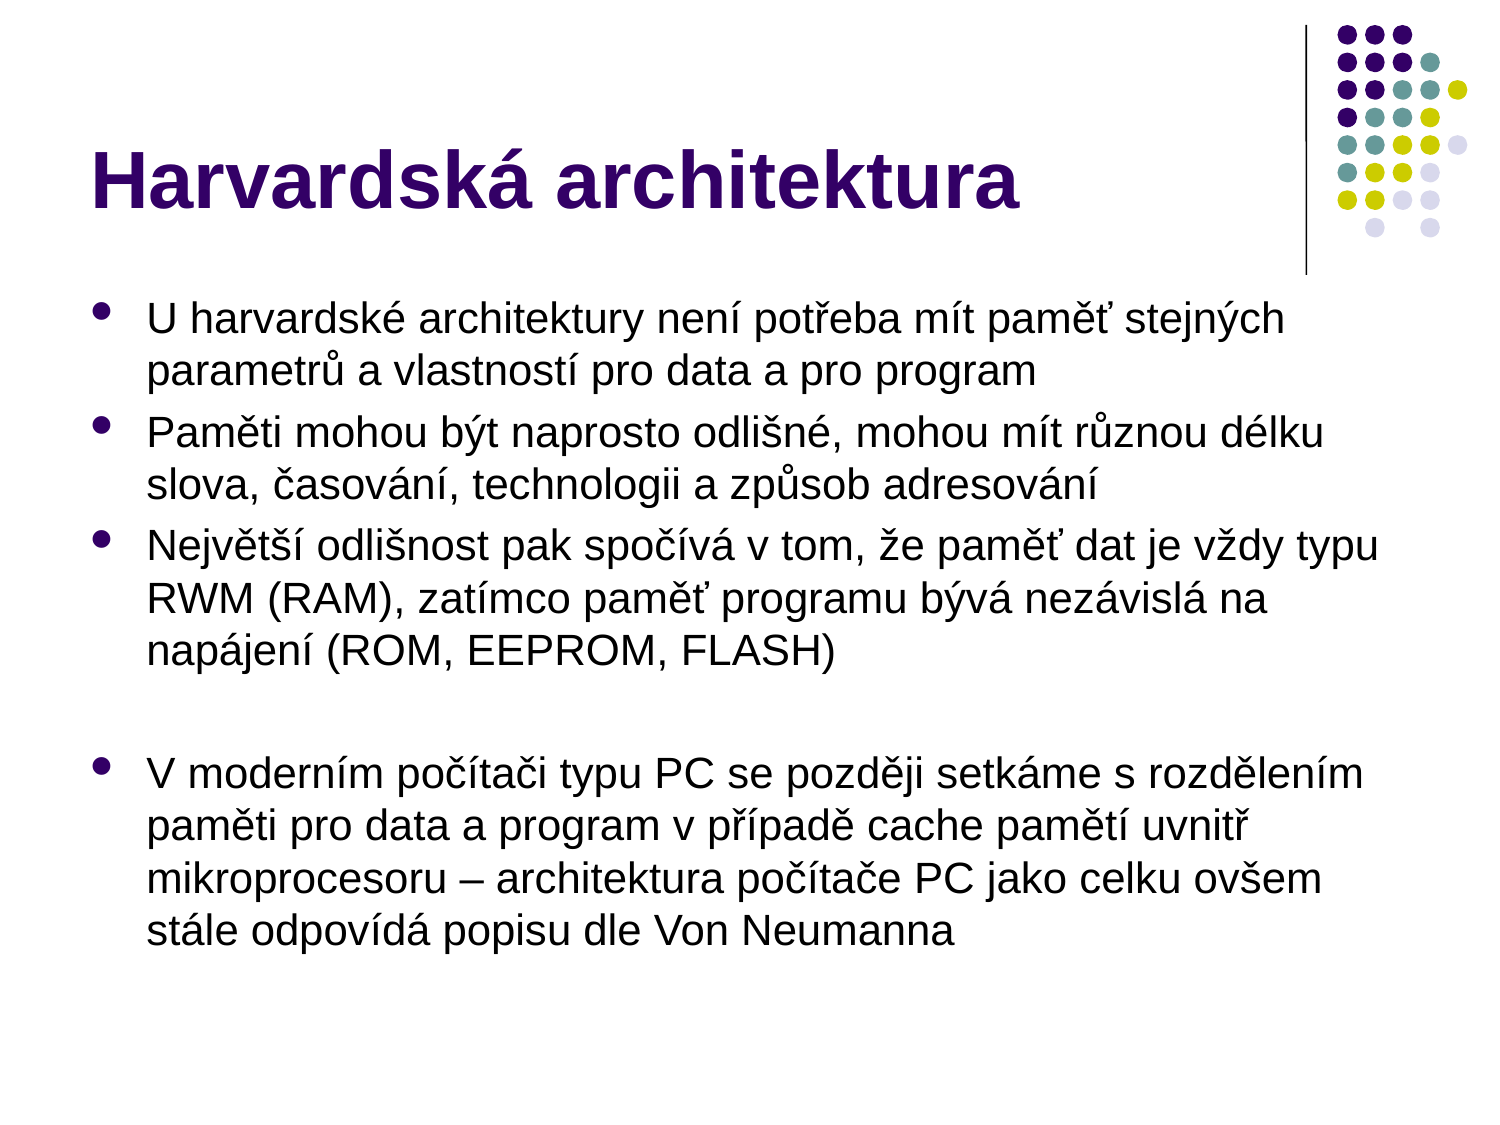

# Harvardská architektura
U harvardské architektury není potřeba mít paměť stejných parametrů a vlastností pro data a pro program
Paměti mohou být naprosto odlišné, mohou mít různou délku slova, časování, technologii a způsob adresování
Největší odlišnost pak spočívá v tom, že paměť dat je vždy typu RWM (RAM), zatímco paměť programu bývá nezávislá na napájení (ROM, EEPROM, FLASH)

V moderním počítači typu PC se později setkáme s rozdělením paměti pro data a program v případě cache pamětí uvnitř mikroprocesoru – architektura počítače PC jako celku ovšem stále odpovídá popisu dle Von Neumanna